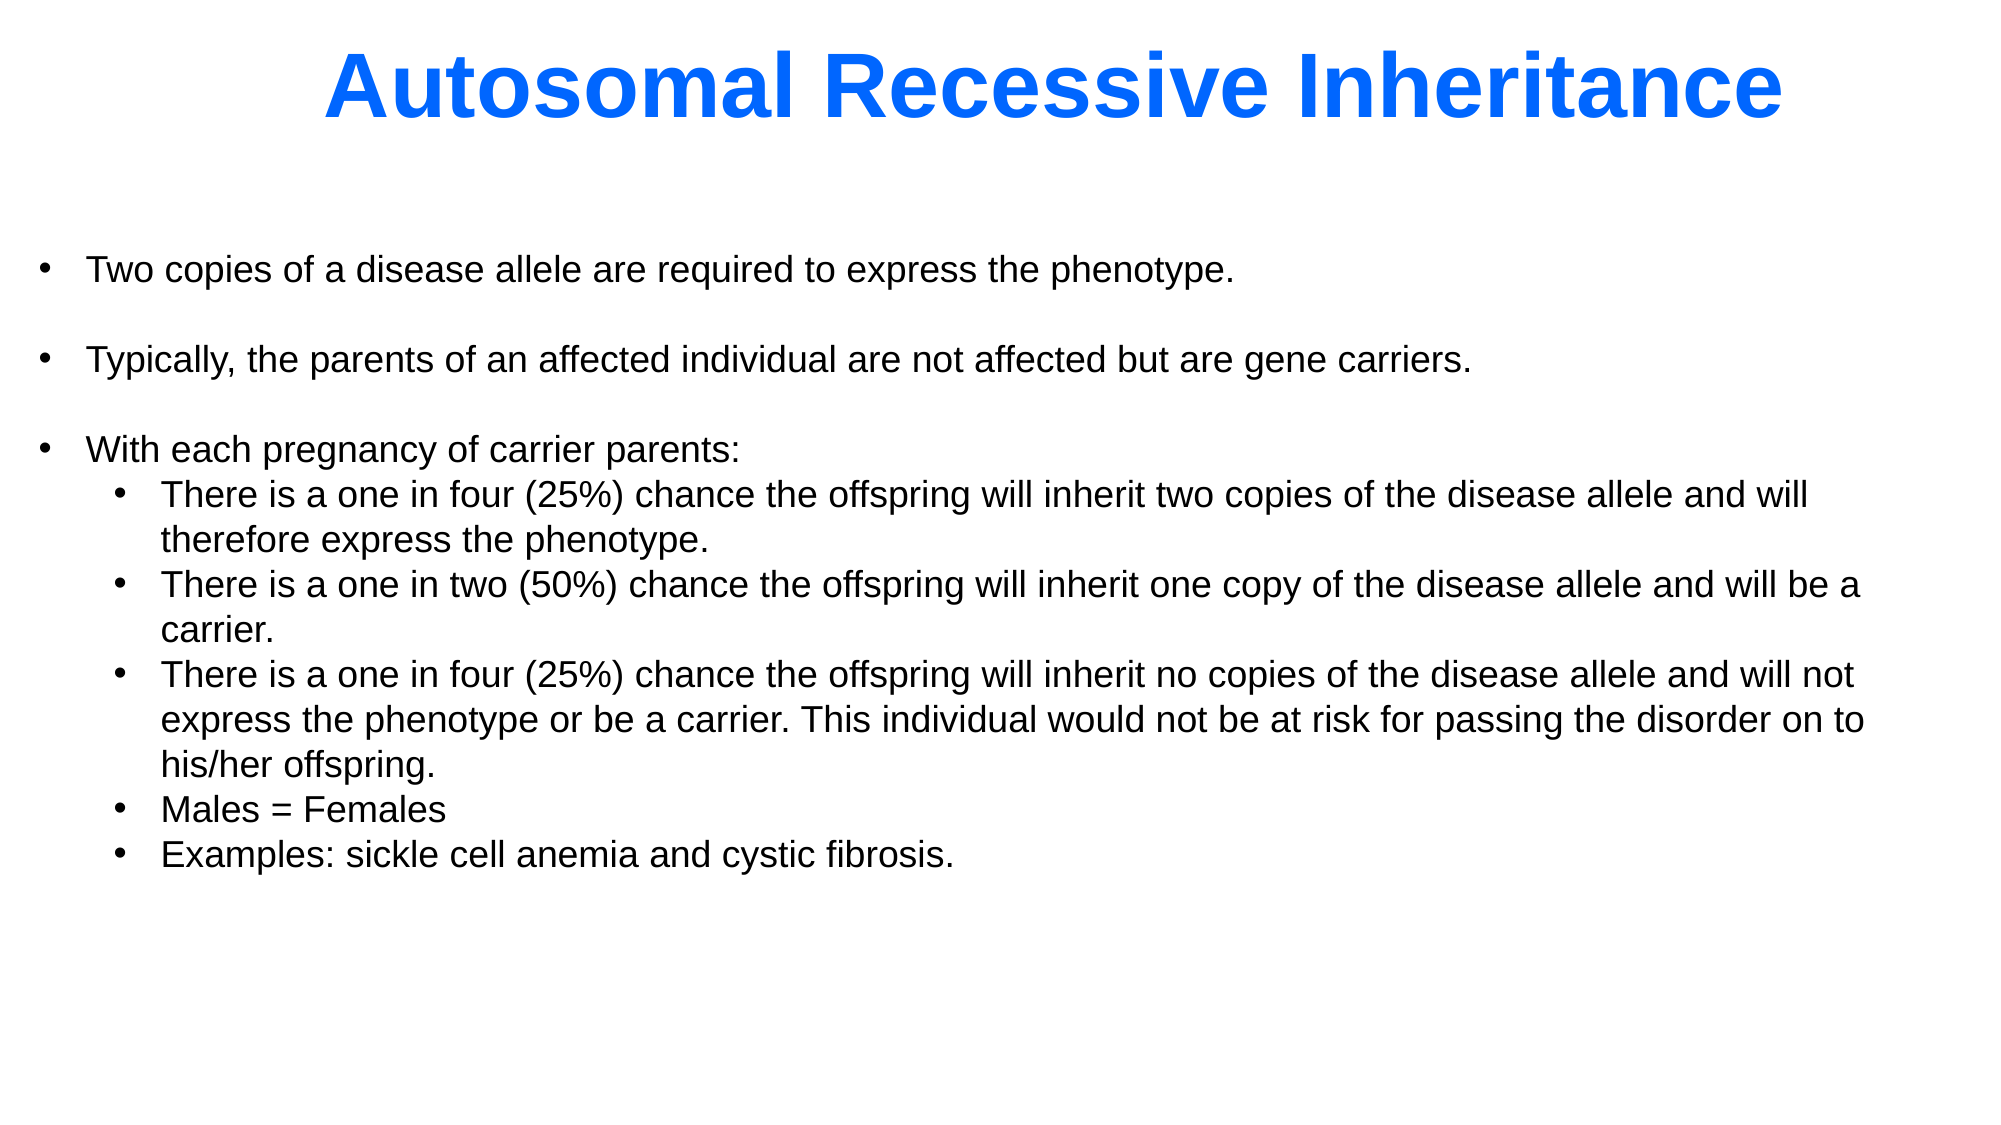

Autosomal Recessive Inheritance
Two copies of a disease allele are required to express the phenotype.

Typically, the parents of an affected individual are not affected but are gene carriers.

With each pregnancy of carrier parents:
There is a one in four (25%) chance the offspring will inherit two copies of the disease allele and will therefore express the phenotype.
There is a one in two (50%) chance the offspring will inherit one copy of the disease allele and will be a carrier.
There is a one in four (25%) chance the offspring will inherit no copies of the disease allele and will not express the phenotype or be a carrier. This individual would not be at risk for passing the disorder on to his/her offspring.
Males = Females
Examples: sickle cell anemia and cystic fibrosis.